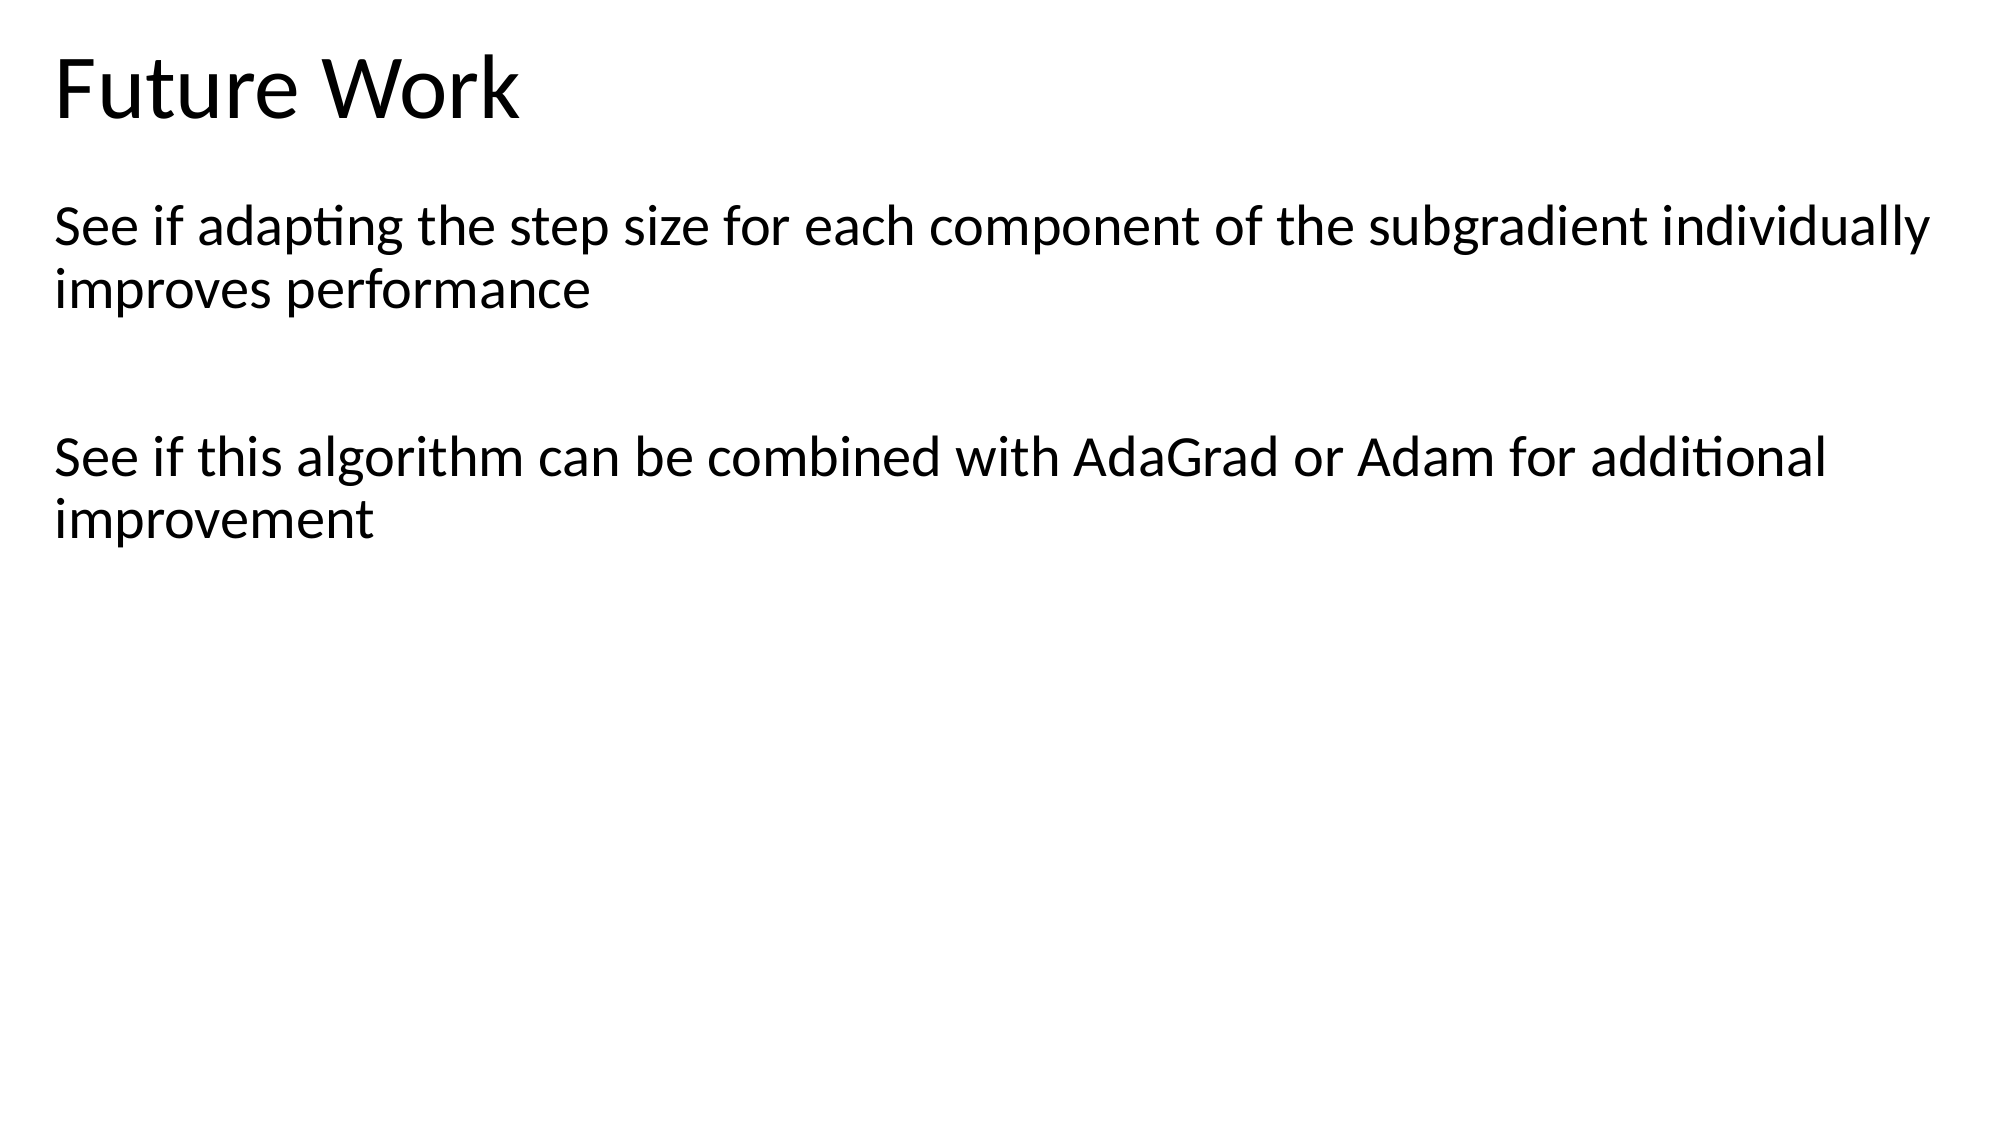

Future Work
See if adapting the step size for each component of the subgradient individually improves performance

See if this algorithm can be combined with AdaGrad or Adam for additional improvement